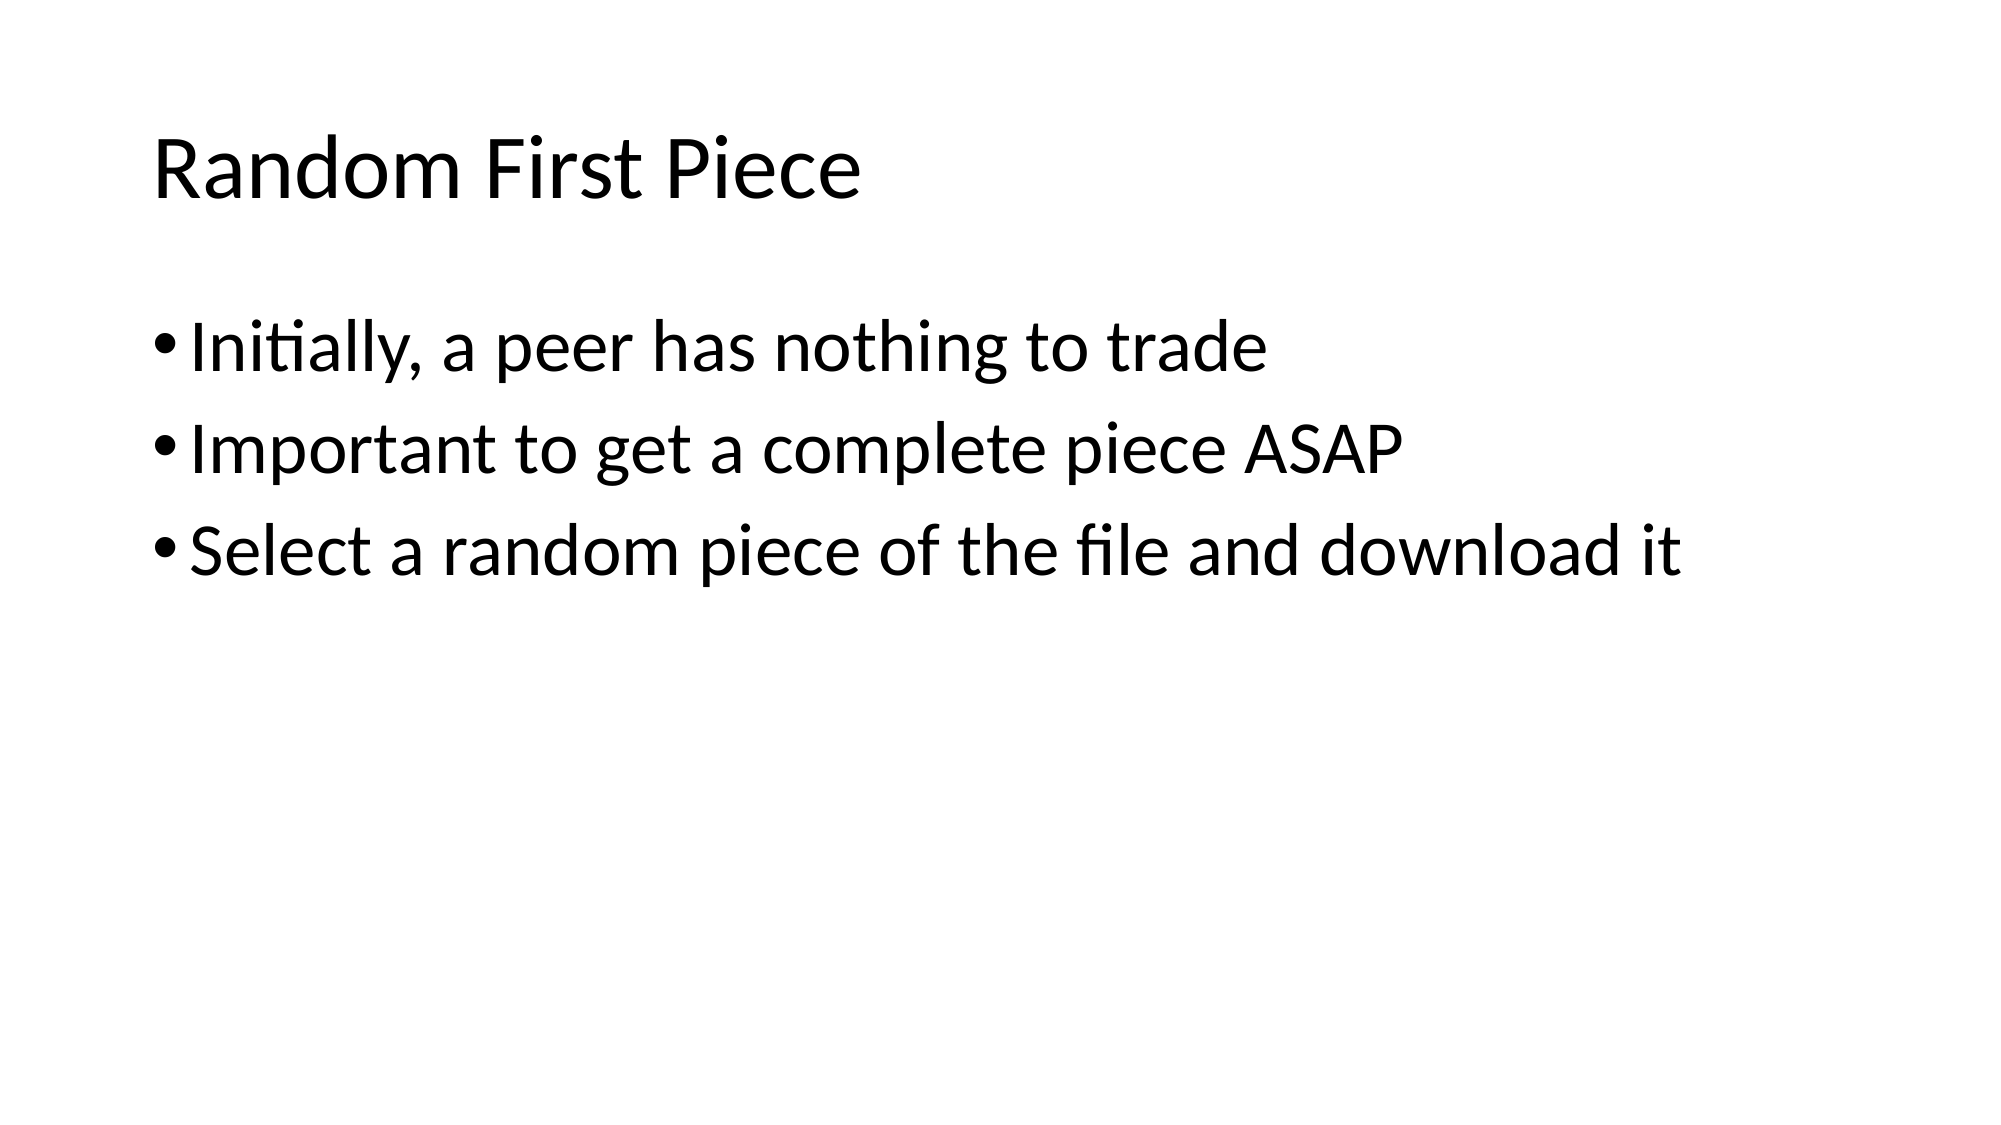

# Random First Piece
Initially, a peer has nothing to trade
Important to get a complete piece ASAP
Select a random piece of the file and download it